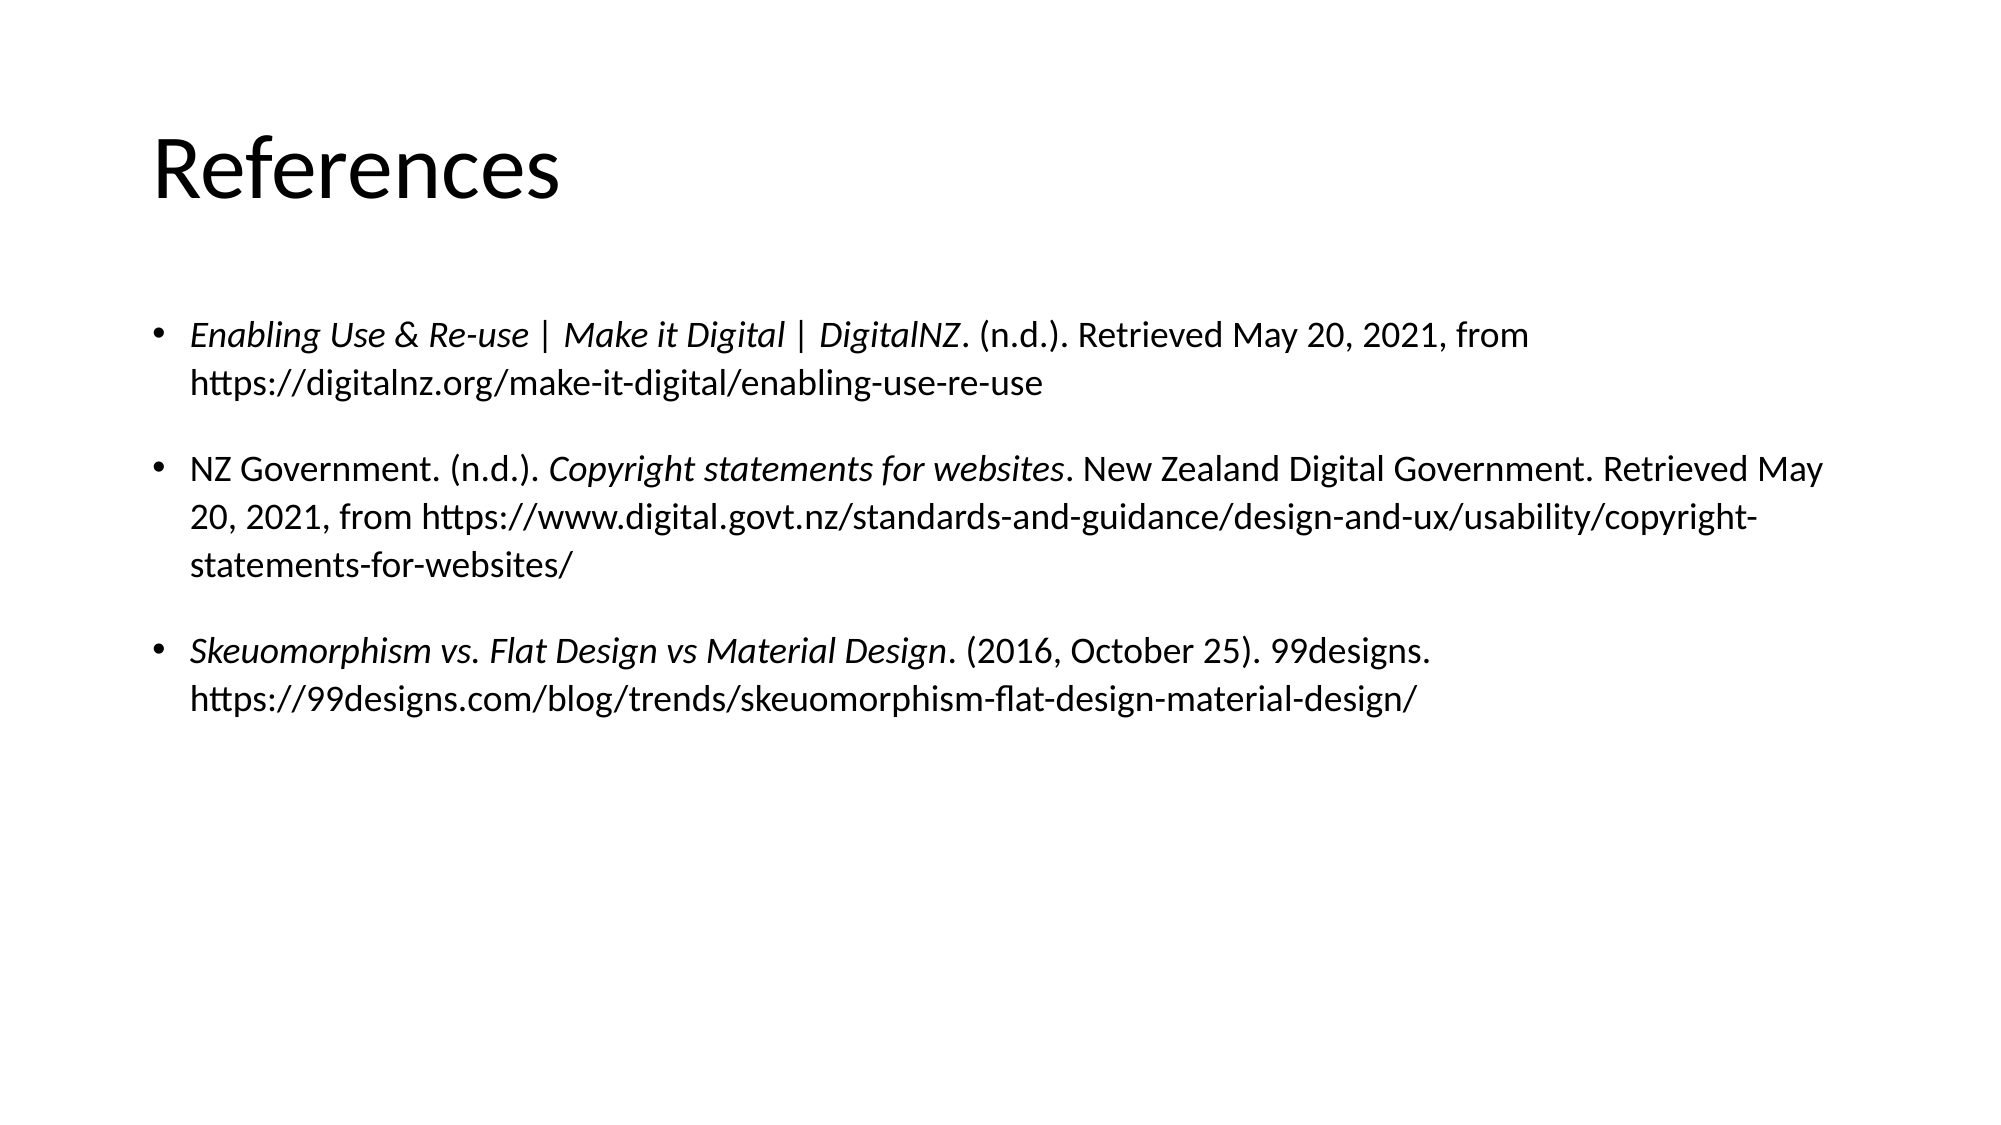

# References
Enabling Use & Re-use | Make it Digital | DigitalNZ. (n.d.). Retrieved May 20, 2021, from https://digitalnz.org/make-it-digital/enabling-use-re-use
NZ Government. (n.d.). Copyright statements for websites. New Zealand Digital Government. Retrieved May 20, 2021, from https://www.digital.govt.nz/standards-and-guidance/design-and-ux/usability/copyright-statements-for-websites/
Skeuomorphism vs. Flat Design vs Material Design. (2016, October 25). 99designs. https://99designs.com/blog/trends/skeuomorphism-flat-design-material-design/